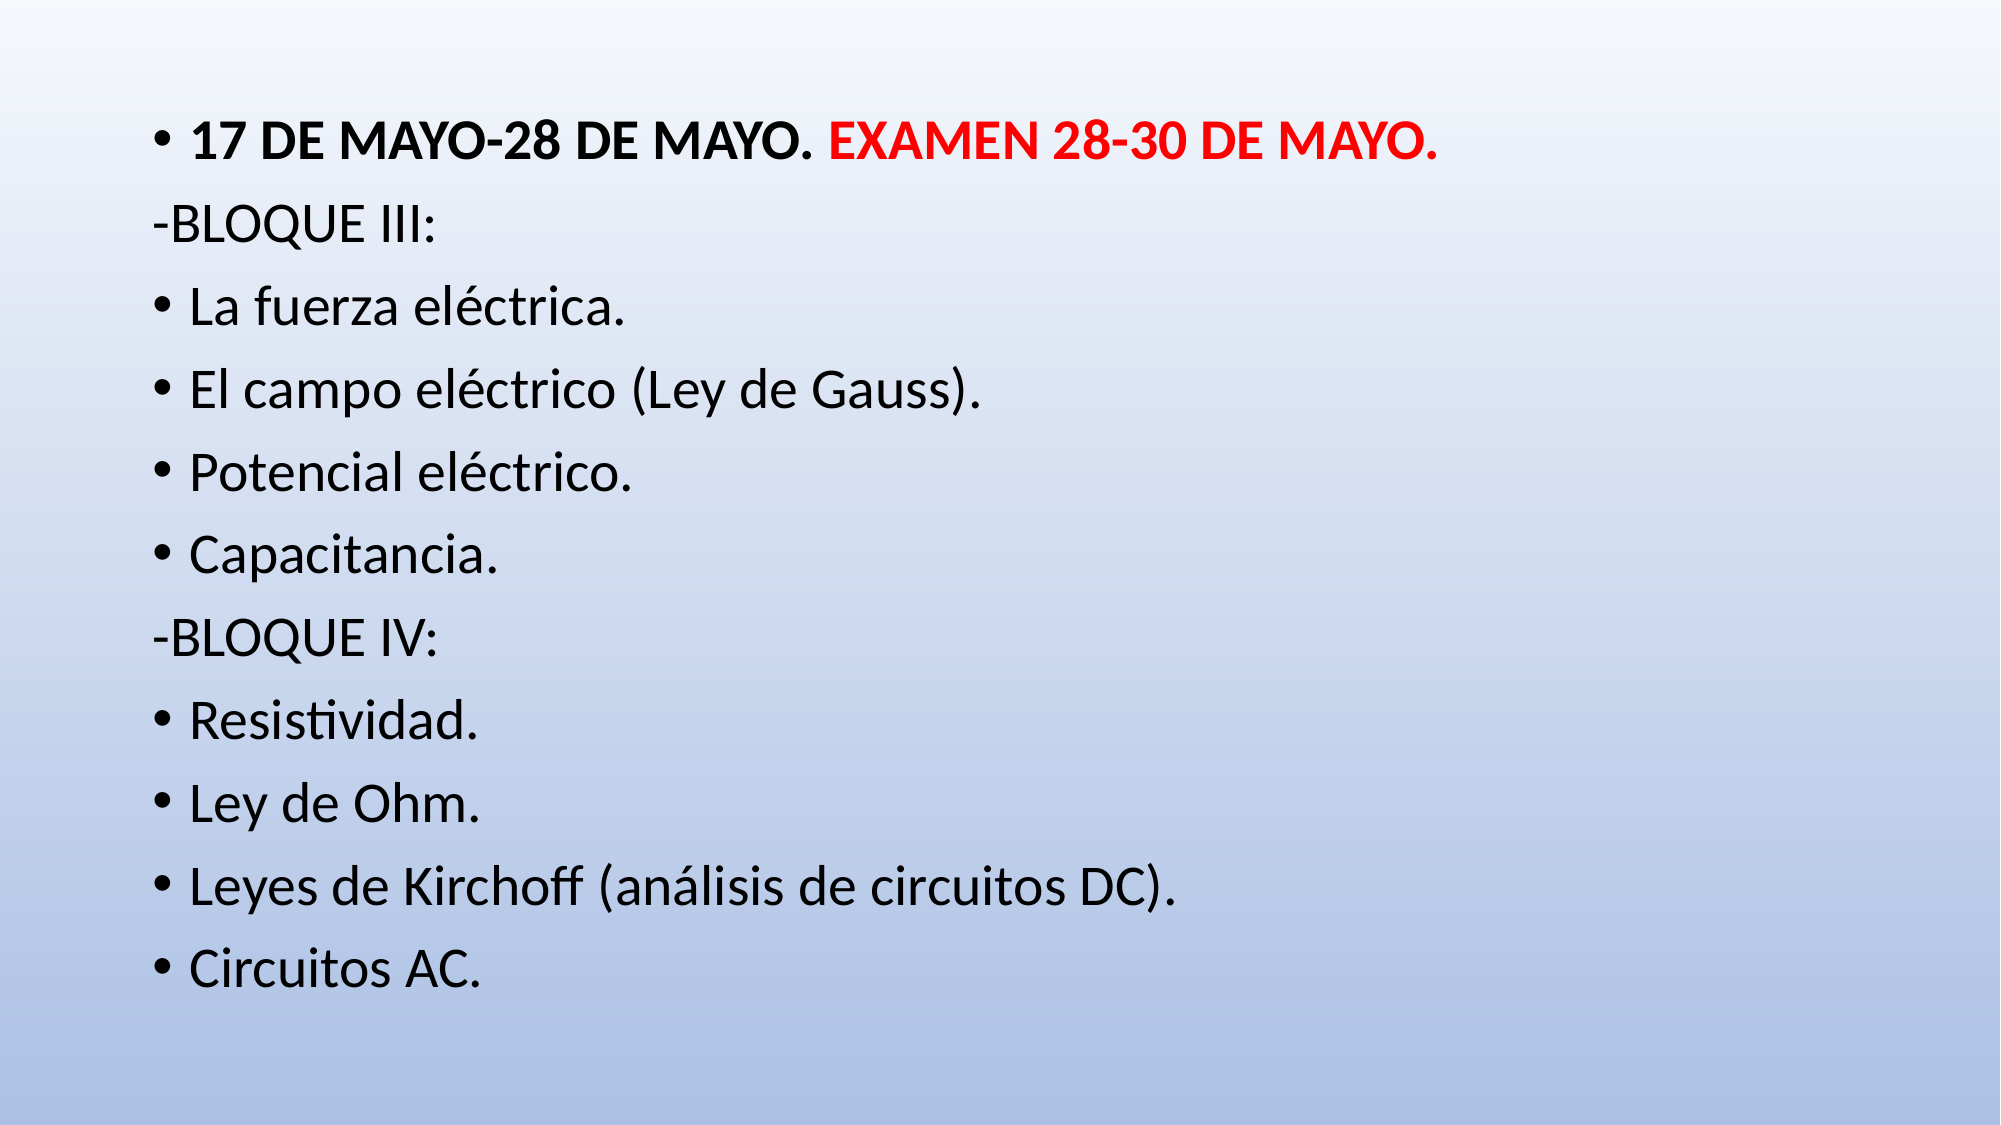

17 DE MAYO-28 DE MAYO. EXAMEN 28-30 DE MAYO.
-BLOQUE III:
La fuerza eléctrica.
El campo eléctrico (Ley de Gauss).
Potencial eléctrico.
Capacitancia.
-BLOQUE IV:
Resistividad.
Ley de Ohm.
Leyes de Kirchoff (análisis de circuitos DC).
Circuitos AC.